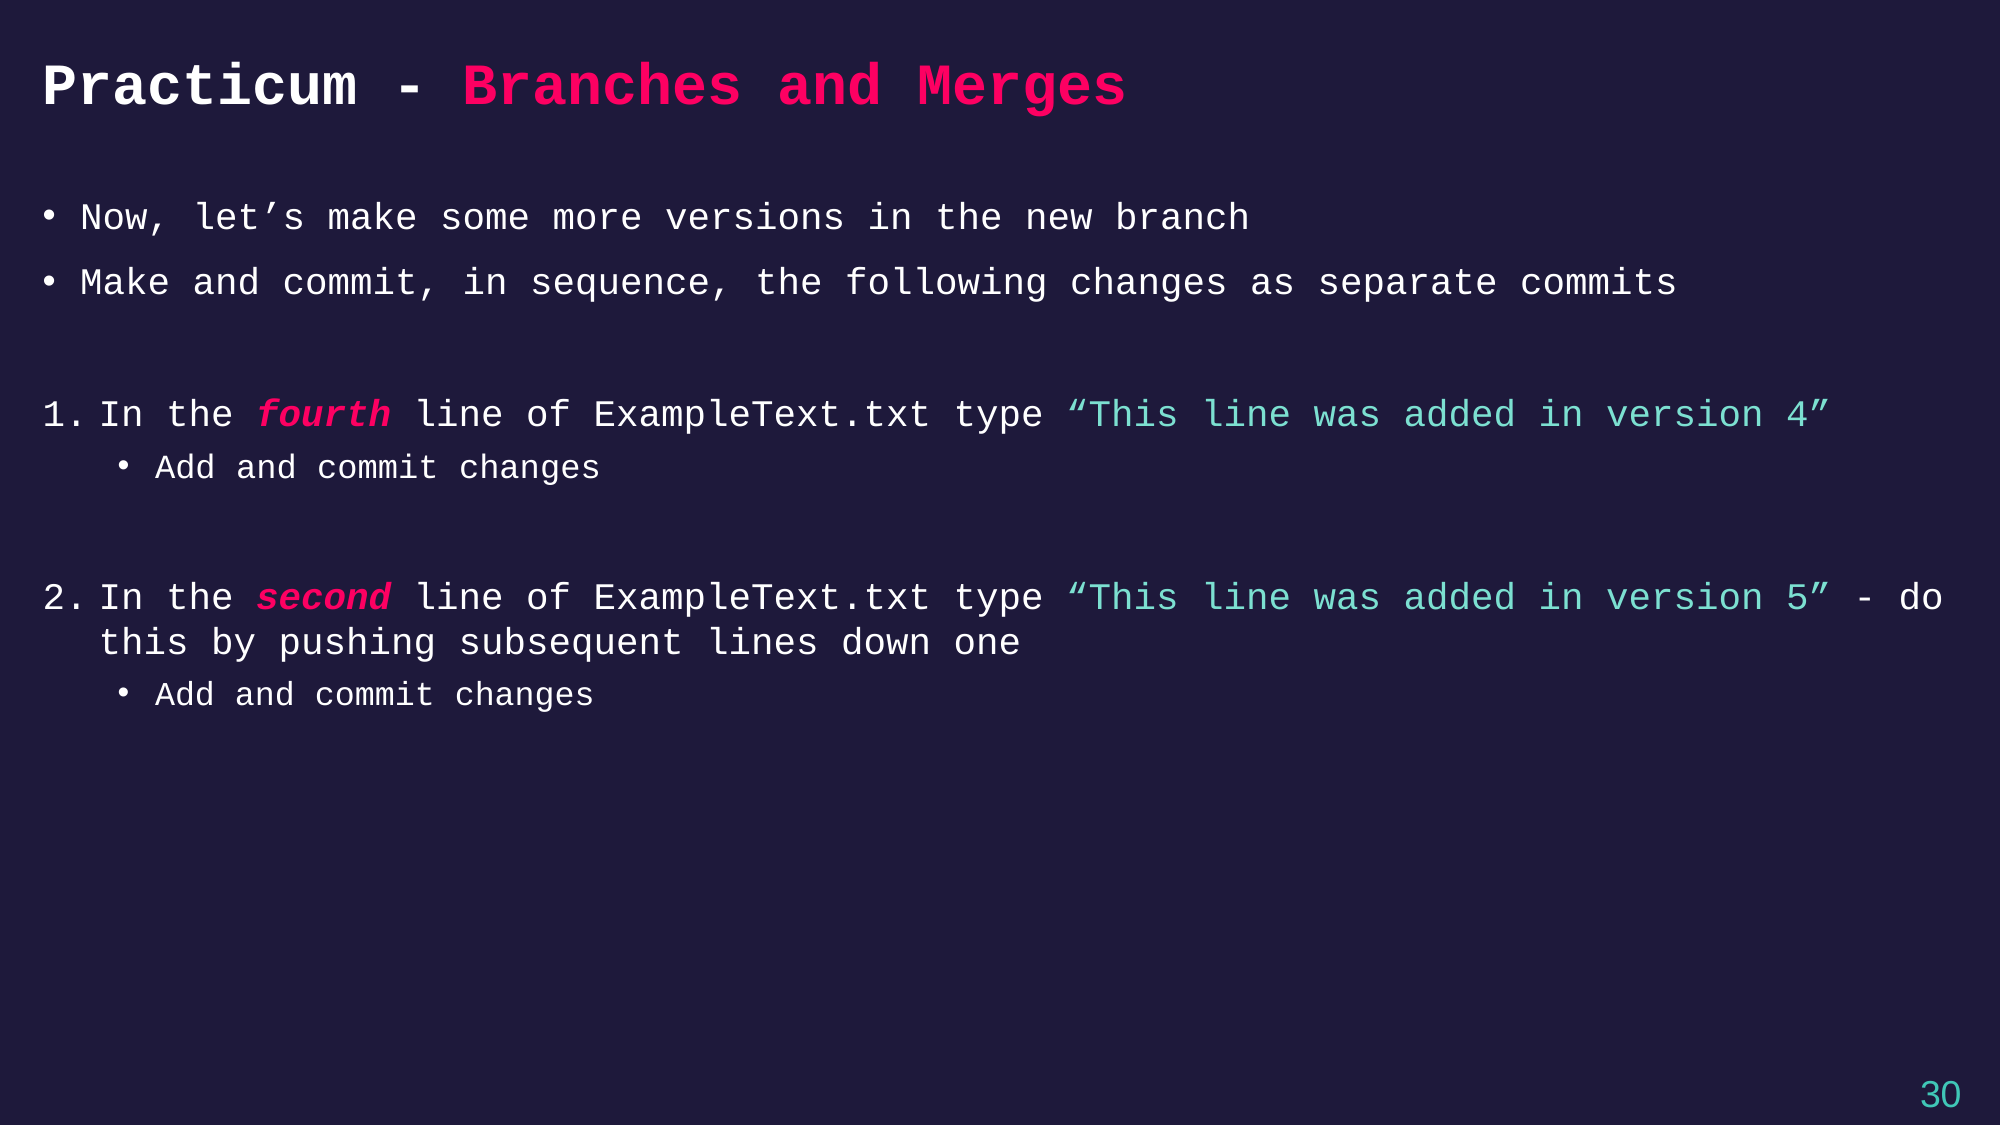

# Practicum - Branches and Merges
Now, let’s make some more versions in the new branch
Make and commit, in sequence, the following changes as separate commits

In the fourth line of ExampleText.txt type “This line was added in version 4”
Add and commit changes

In the second line of ExampleText.txt type “This line was added in version 5” - do this by pushing subsequent lines down one
Add and commit changes